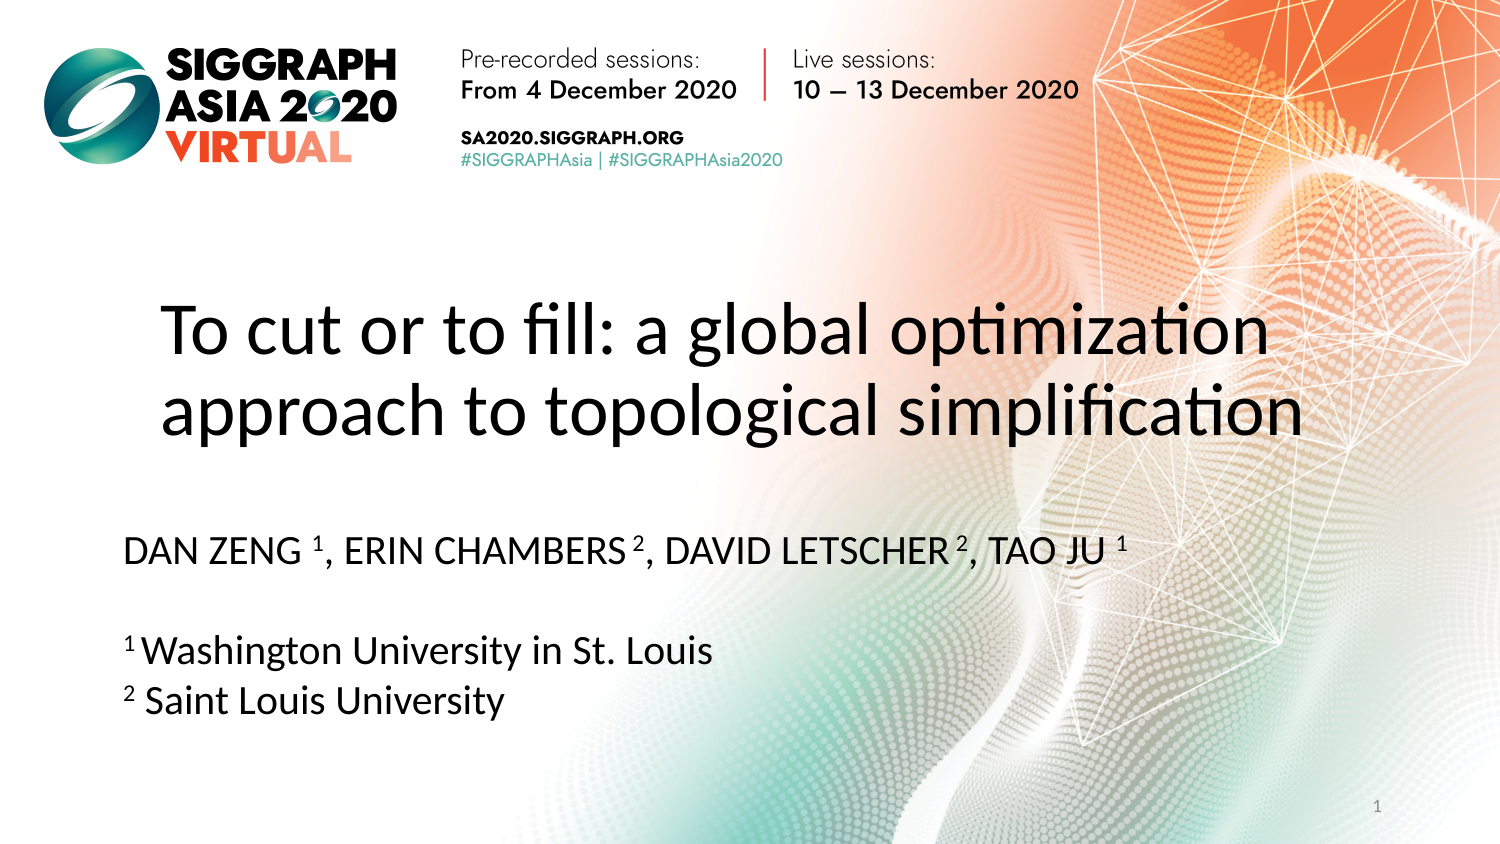

# To cut or to fill: a global optimization approach to topological simplification
DAN ZENG 1, ERIN CHAMBERS 2, DAVID LETSCHER 2, TAO JU 1

1 Washington University in St. Louis
2 Saint Louis University
1